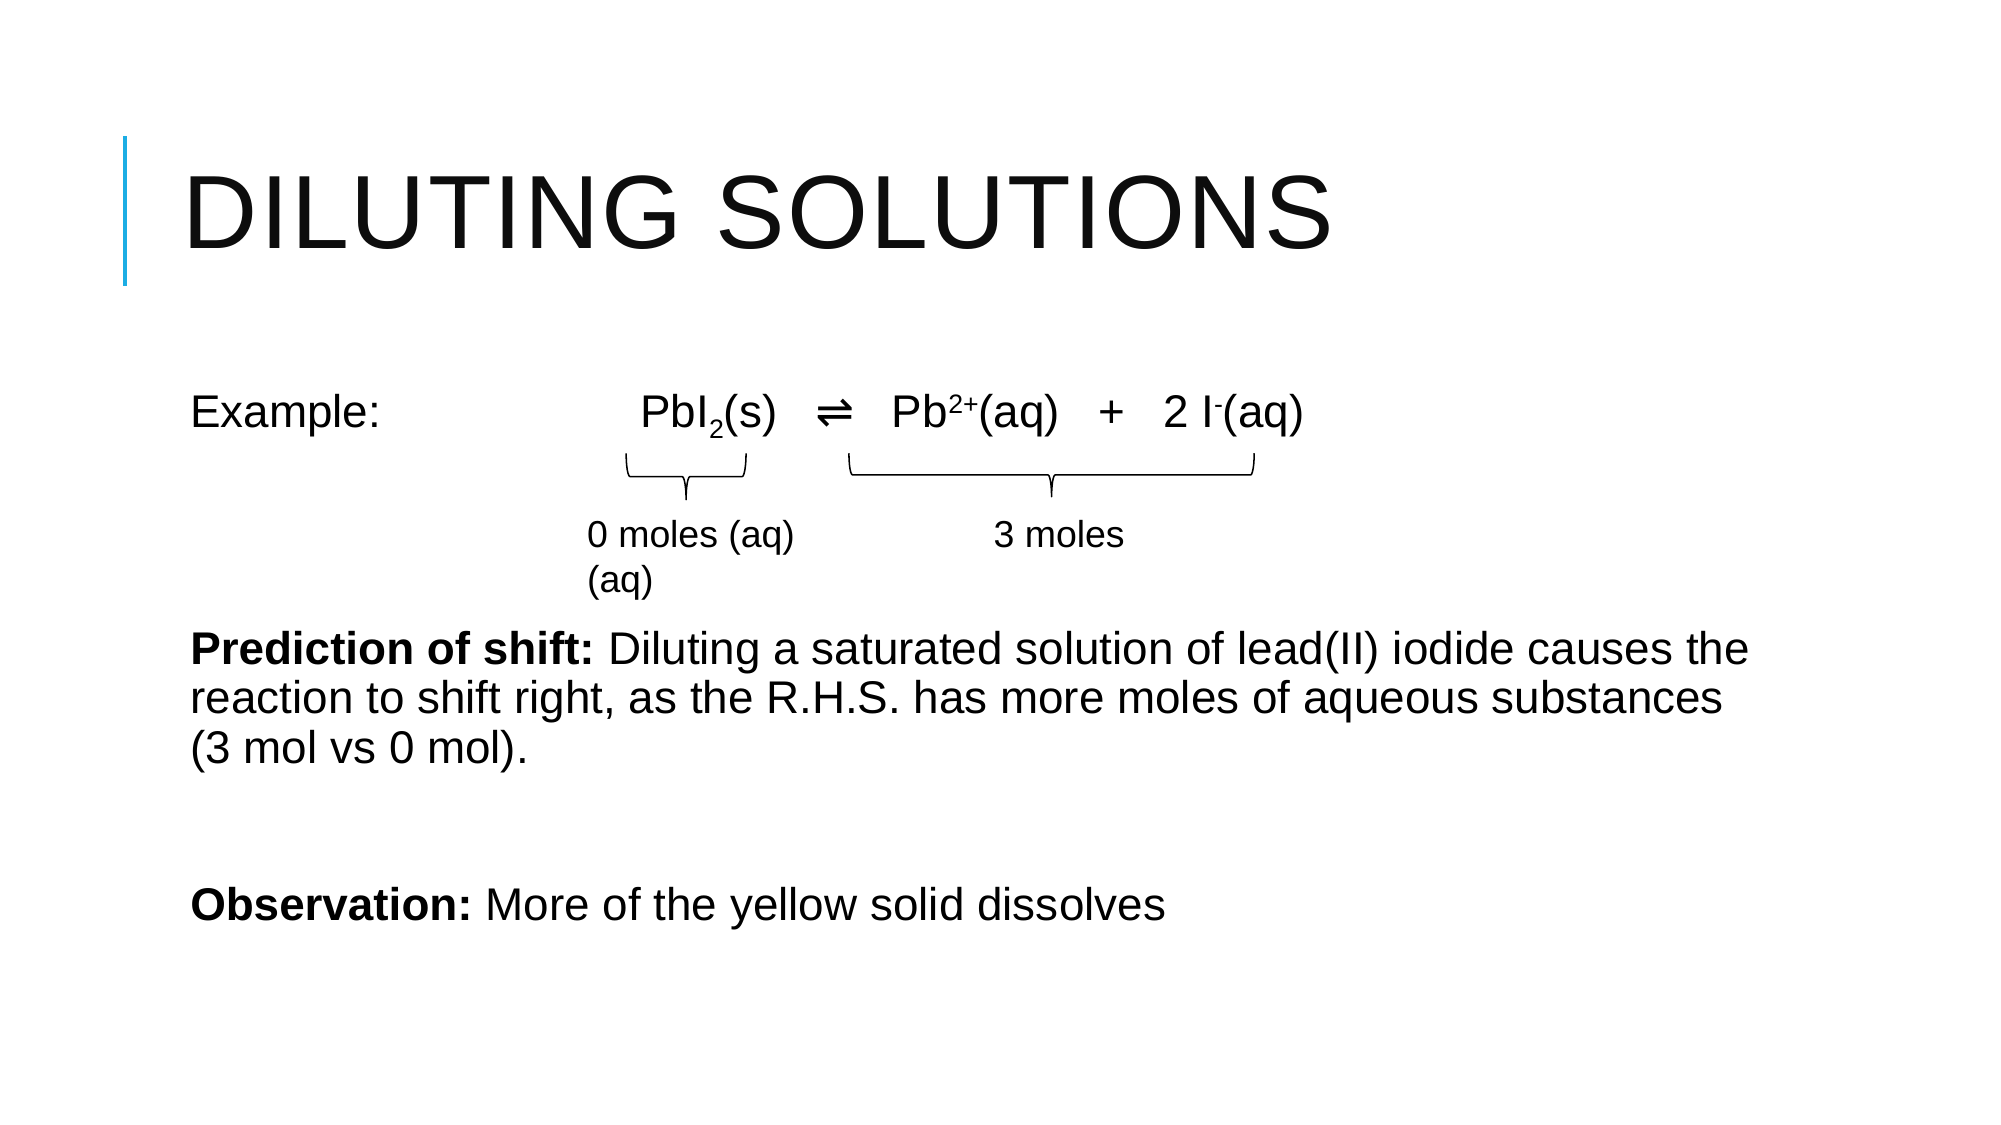

# DILUTING SOLUTIONS

Example: 		PbI2(s)   ⇌   Pb2+(aq)   +   2 I-(aq)

Prediction of shift: Diluting a saturated solution of lead(II) iodide causes the reaction to shift right, as the R.H.S. has more moles of aqueous substances (3 mol vs 0 mol).

Observation: More of the yellow solid dissolves

0 moles (aq)                   3 moles (aq)